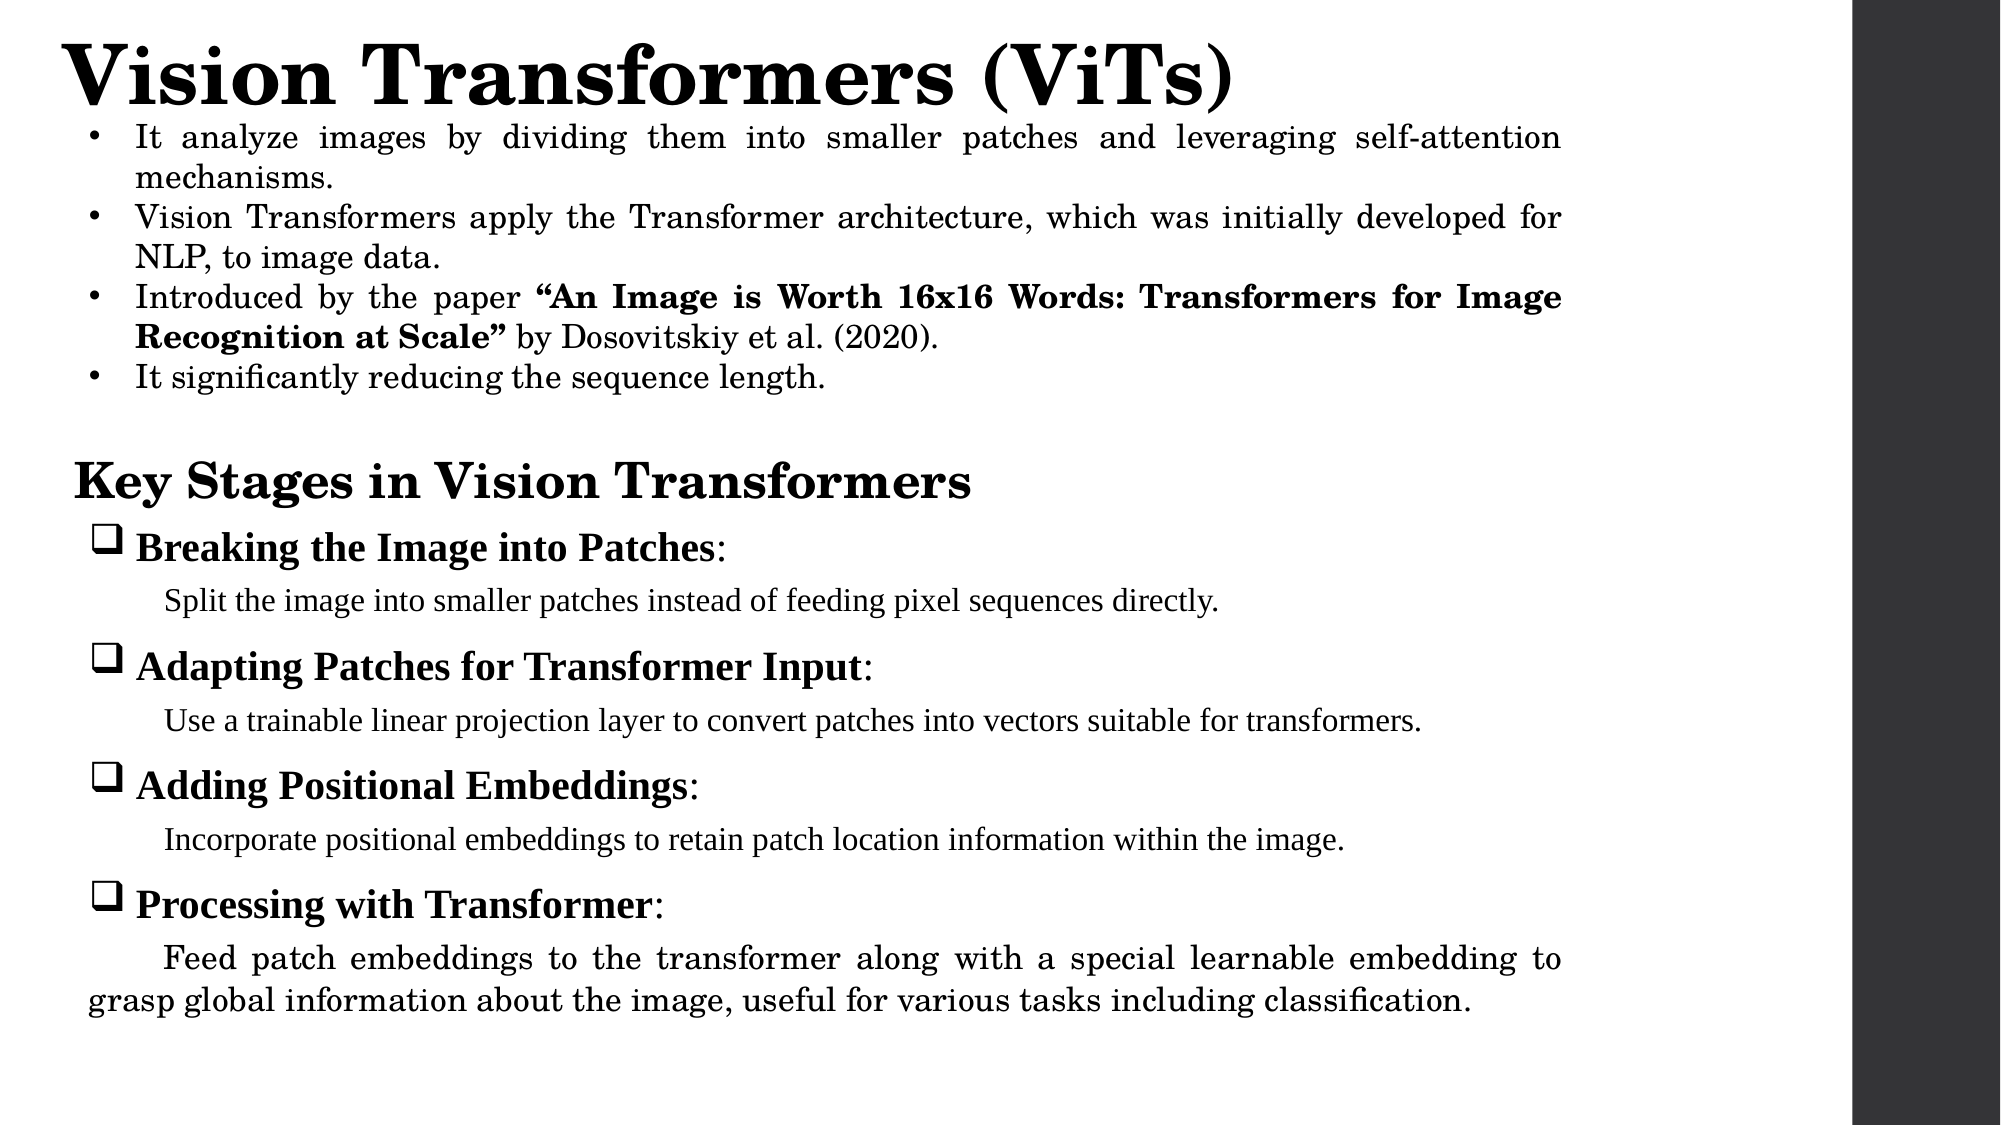

Vision Transformers (ViTs)
It analyze images by dividing them into smaller patches and leveraging self-attention mechanisms.
Vision Transformers apply the Transformer architecture, which was initially developed for NLP, to image data.
Introduced by the paper “An Image is Worth 16x16 Words: Transformers for Image Recognition at Scale” by Dosovitskiy et al. (2020).
It significantly reducing the sequence length.
Key Stages in Vision Transformers
Breaking the Image into Patches:
	Split the image into smaller patches instead of feeding pixel sequences directly.
Adapting Patches for Transformer Input:
	Use a trainable linear projection layer to convert patches into vectors suitable for transformers.
Adding Positional Embeddings:
	Incorporate positional embeddings to retain patch location information within the image.
Processing with Transformer:
	Feed patch embeddings to the transformer along with a special learnable embedding to grasp global information about the image, useful for various tasks including classification.